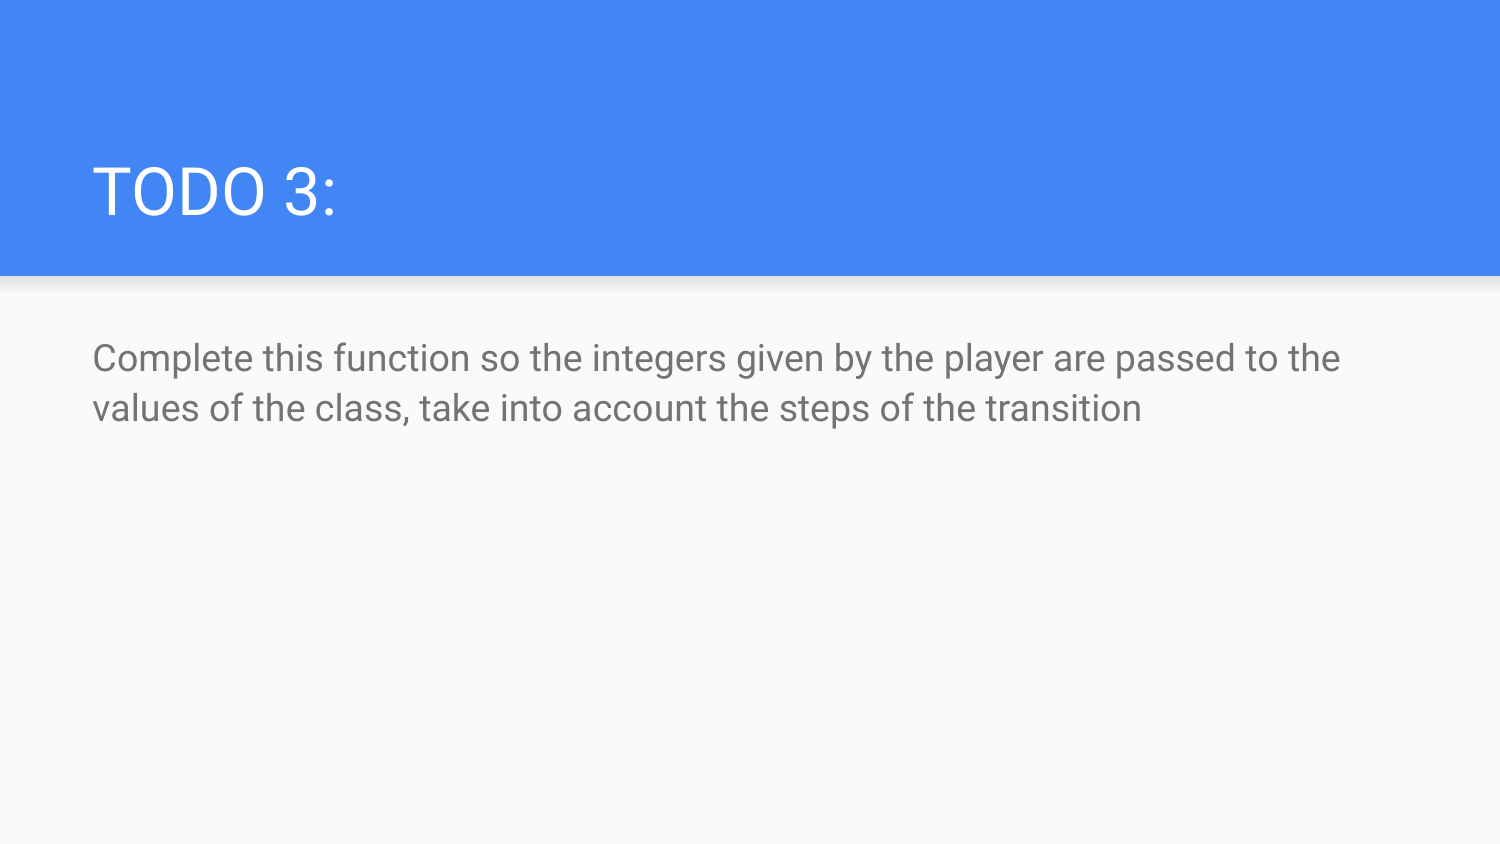

# TODO 3:
Complete this function so the integers given by the player are passed to the values of the class, take into account the steps of the transition